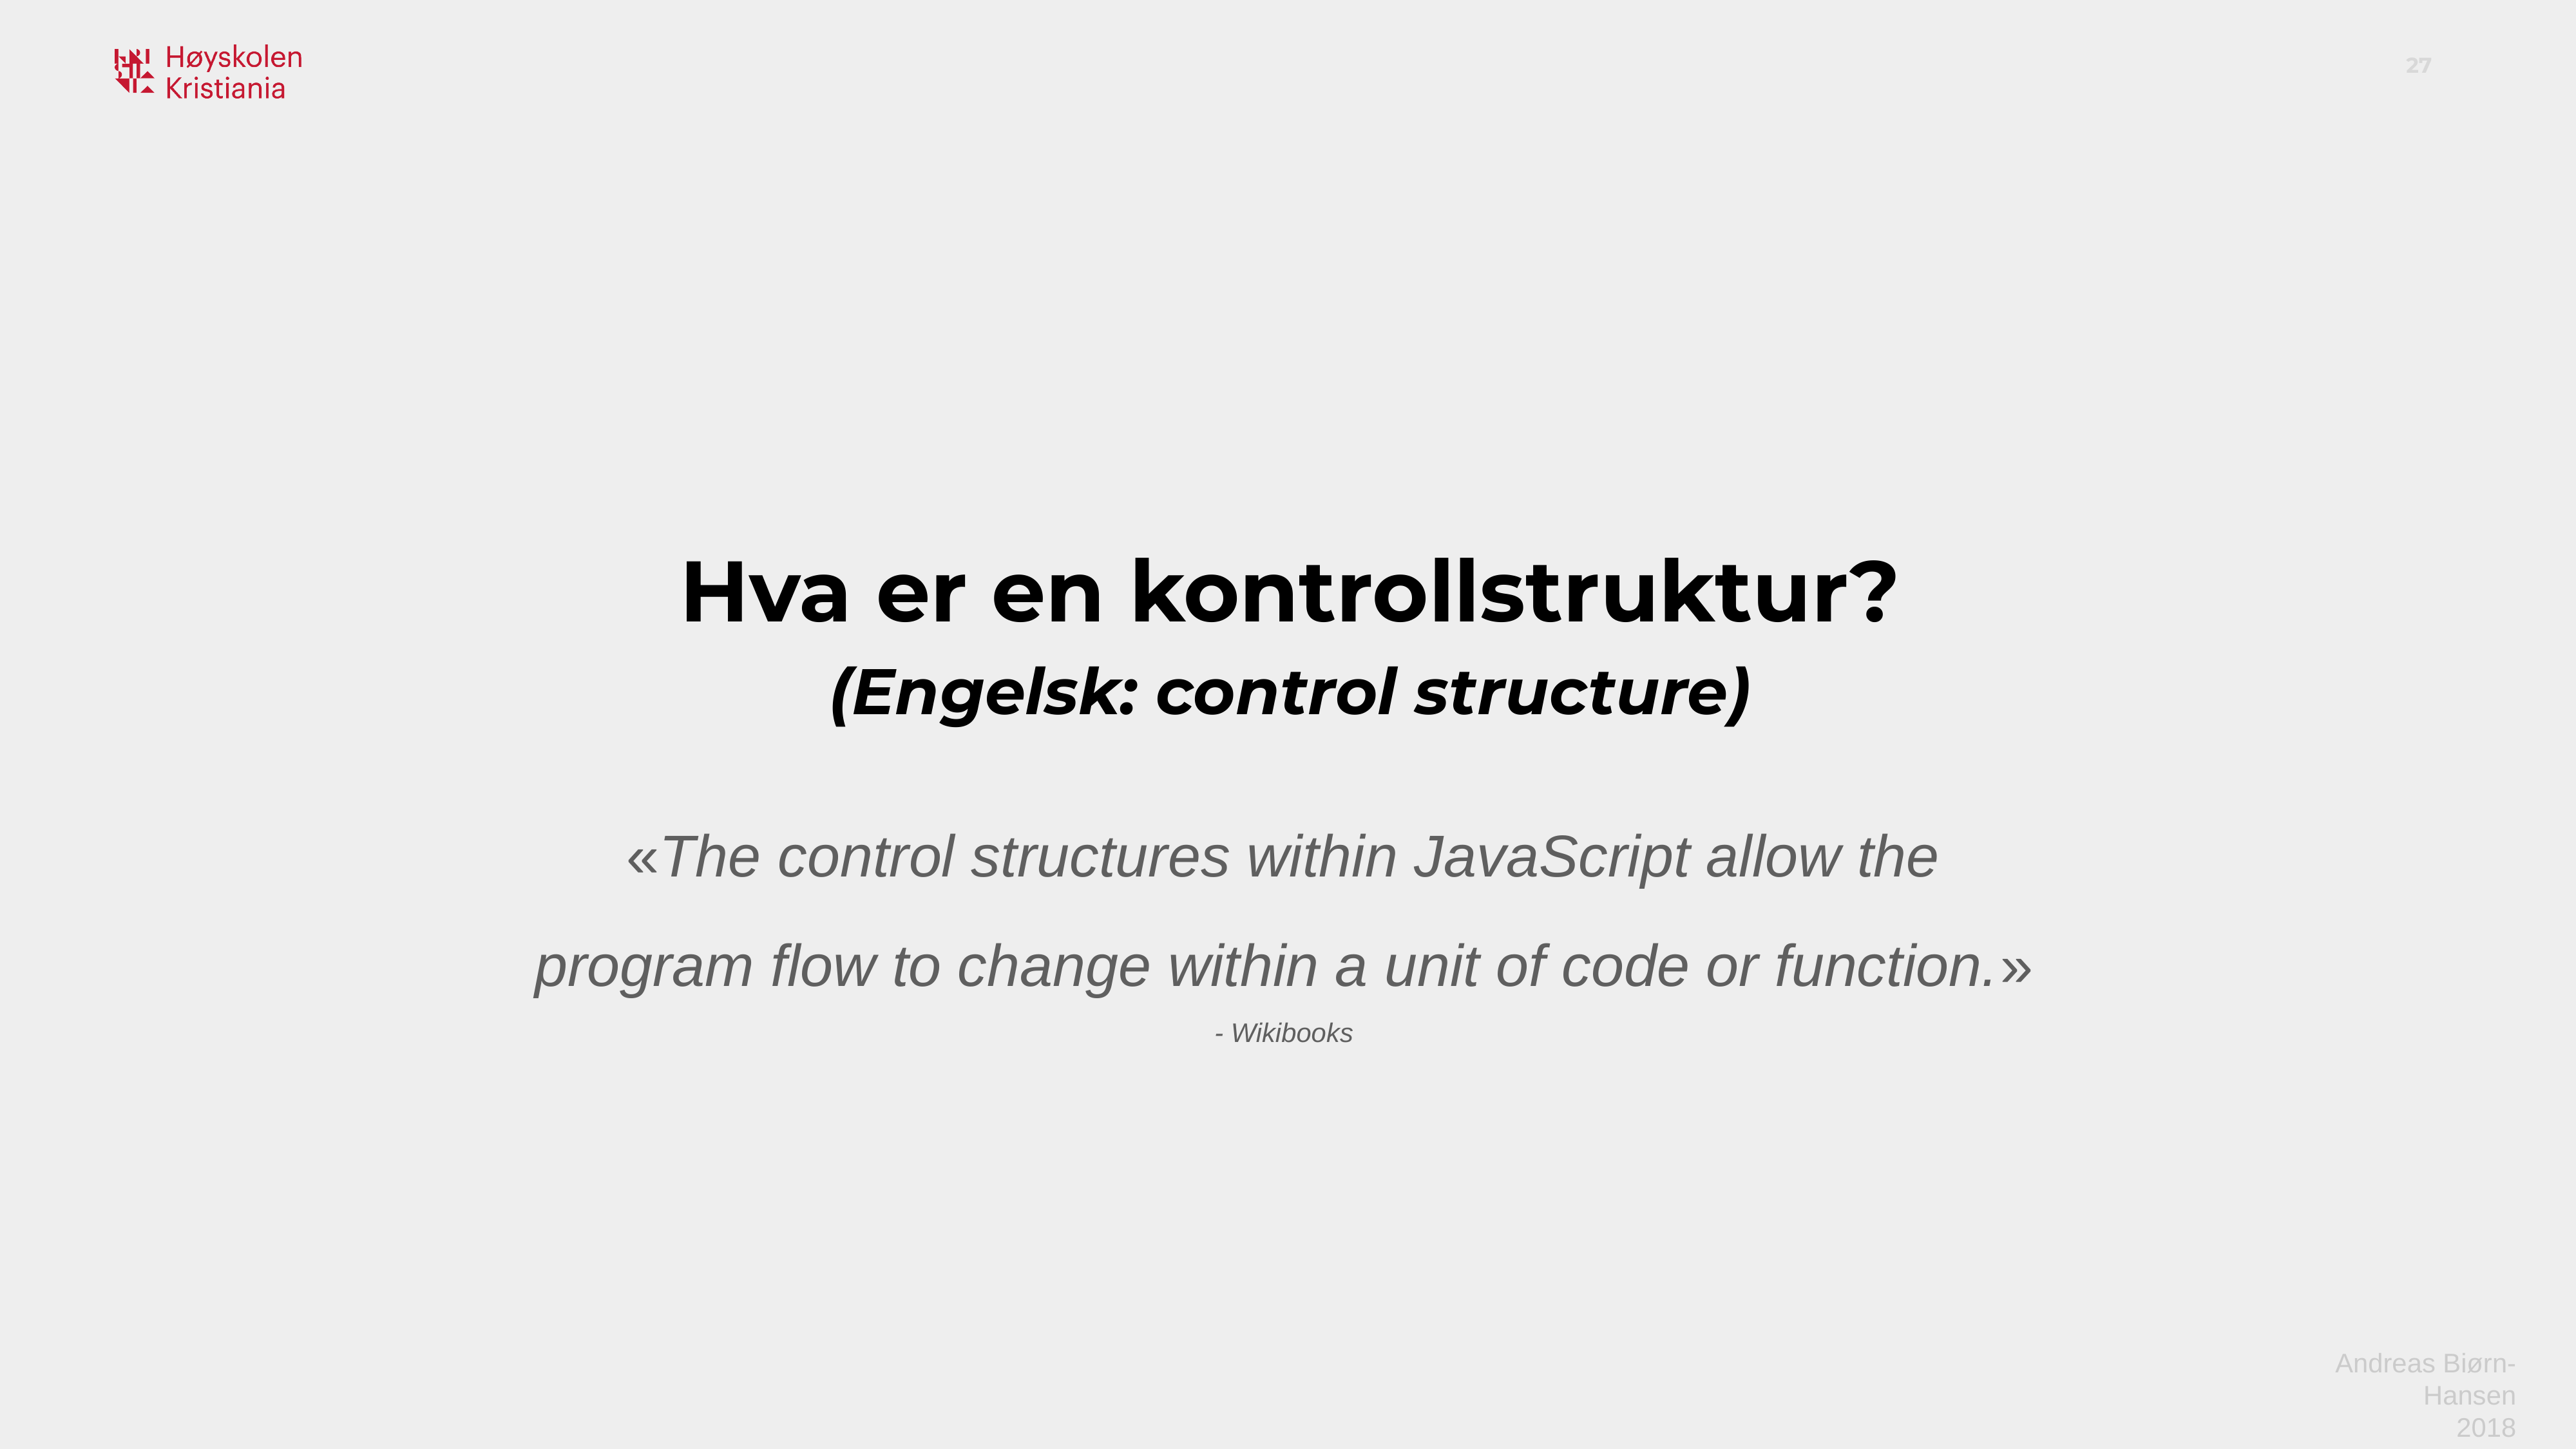

Hva er en kontrollstruktur?
(Engelsk: control structure)
«The control structures within JavaScript allow the program flow to change within a unit of code or function.»
- Wikibooks